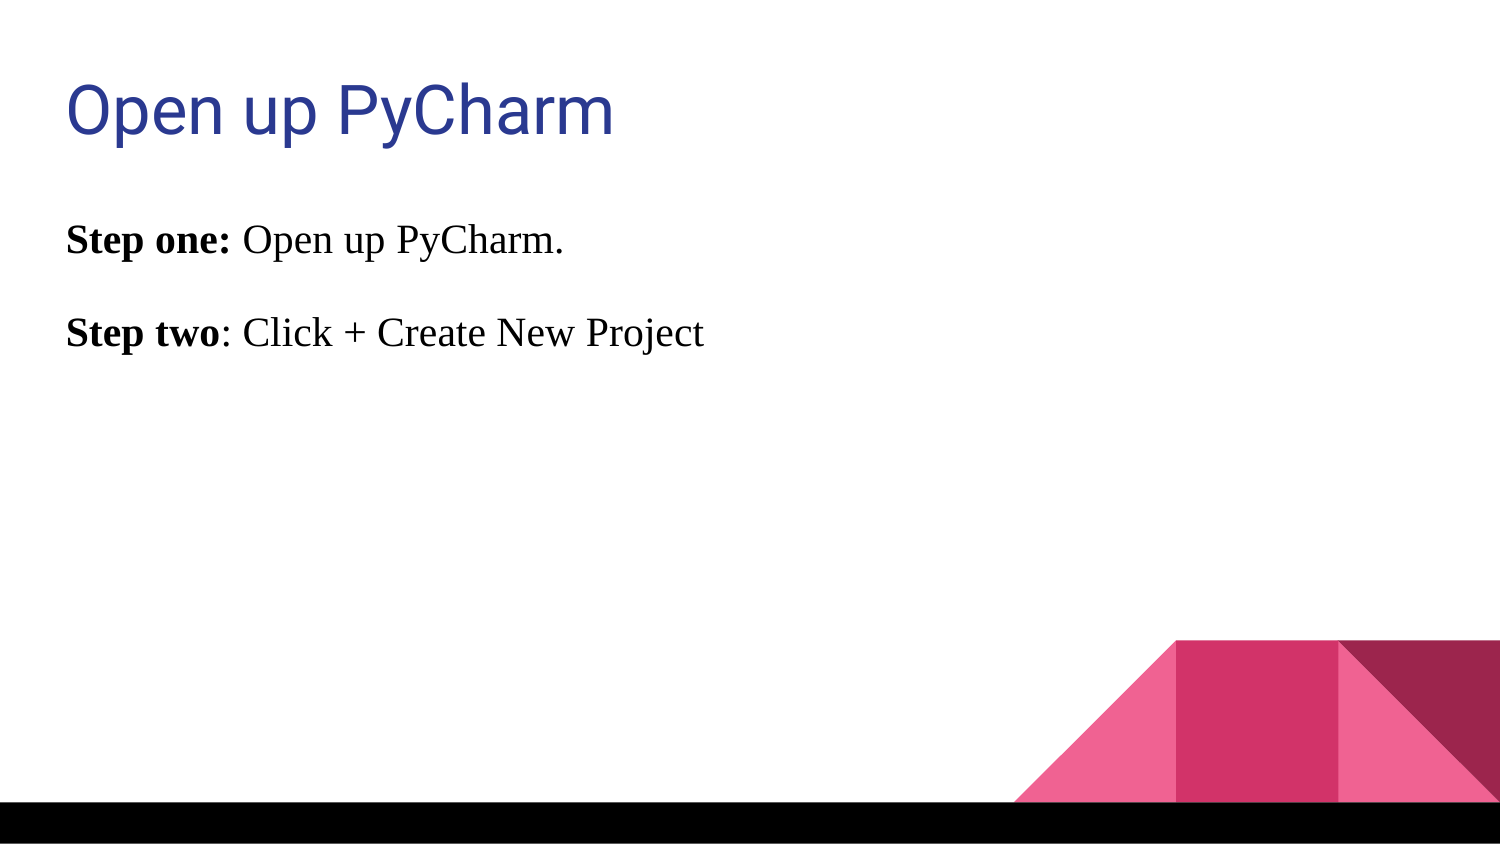

Open up PyCharm
Step one: Open up PyCharm.
Step two: Click + Create New Project